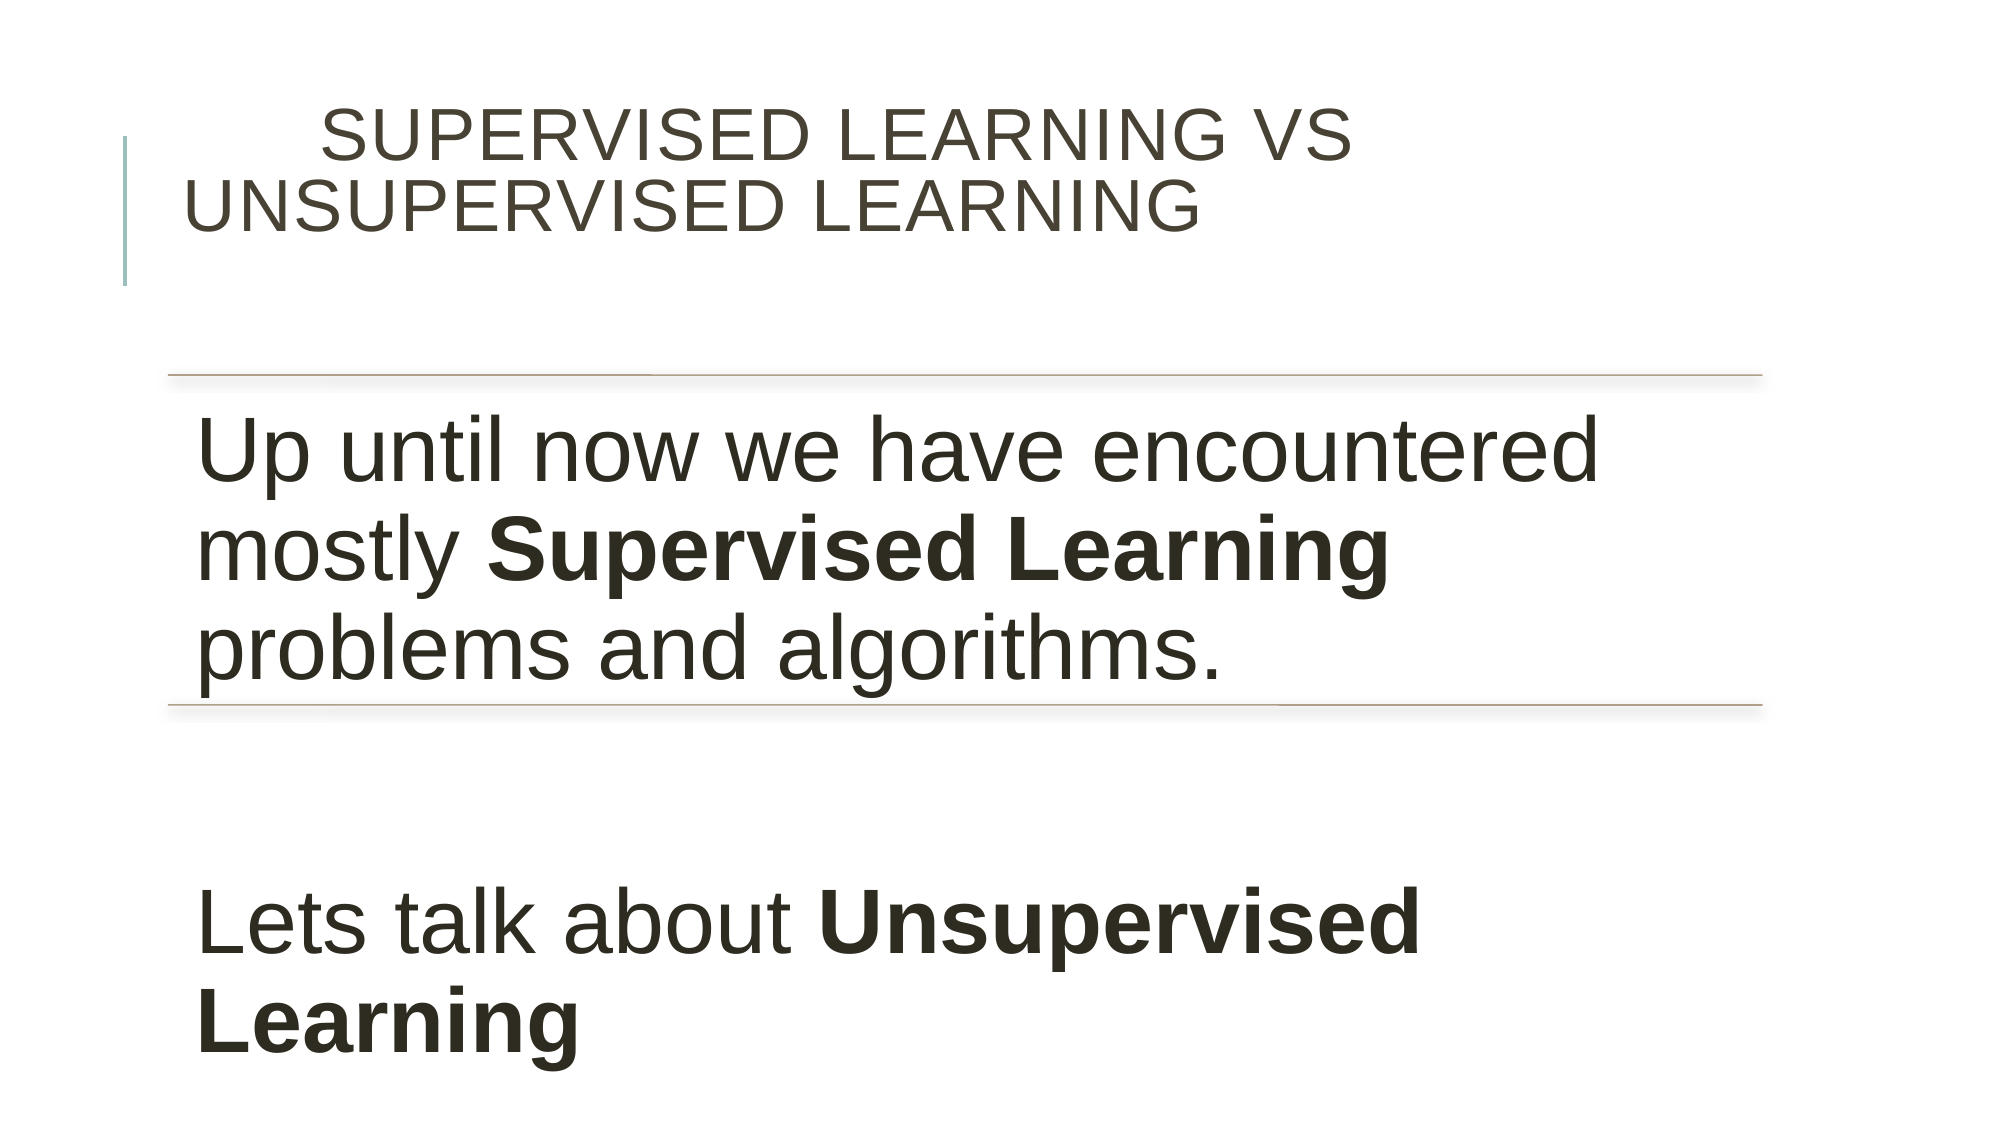

# Supervised Learning vs Unsupervised Learning
Up until now we have encountered mostly Supervised Learning problems and algorithms.

Lets talk about Unsupervised Learning